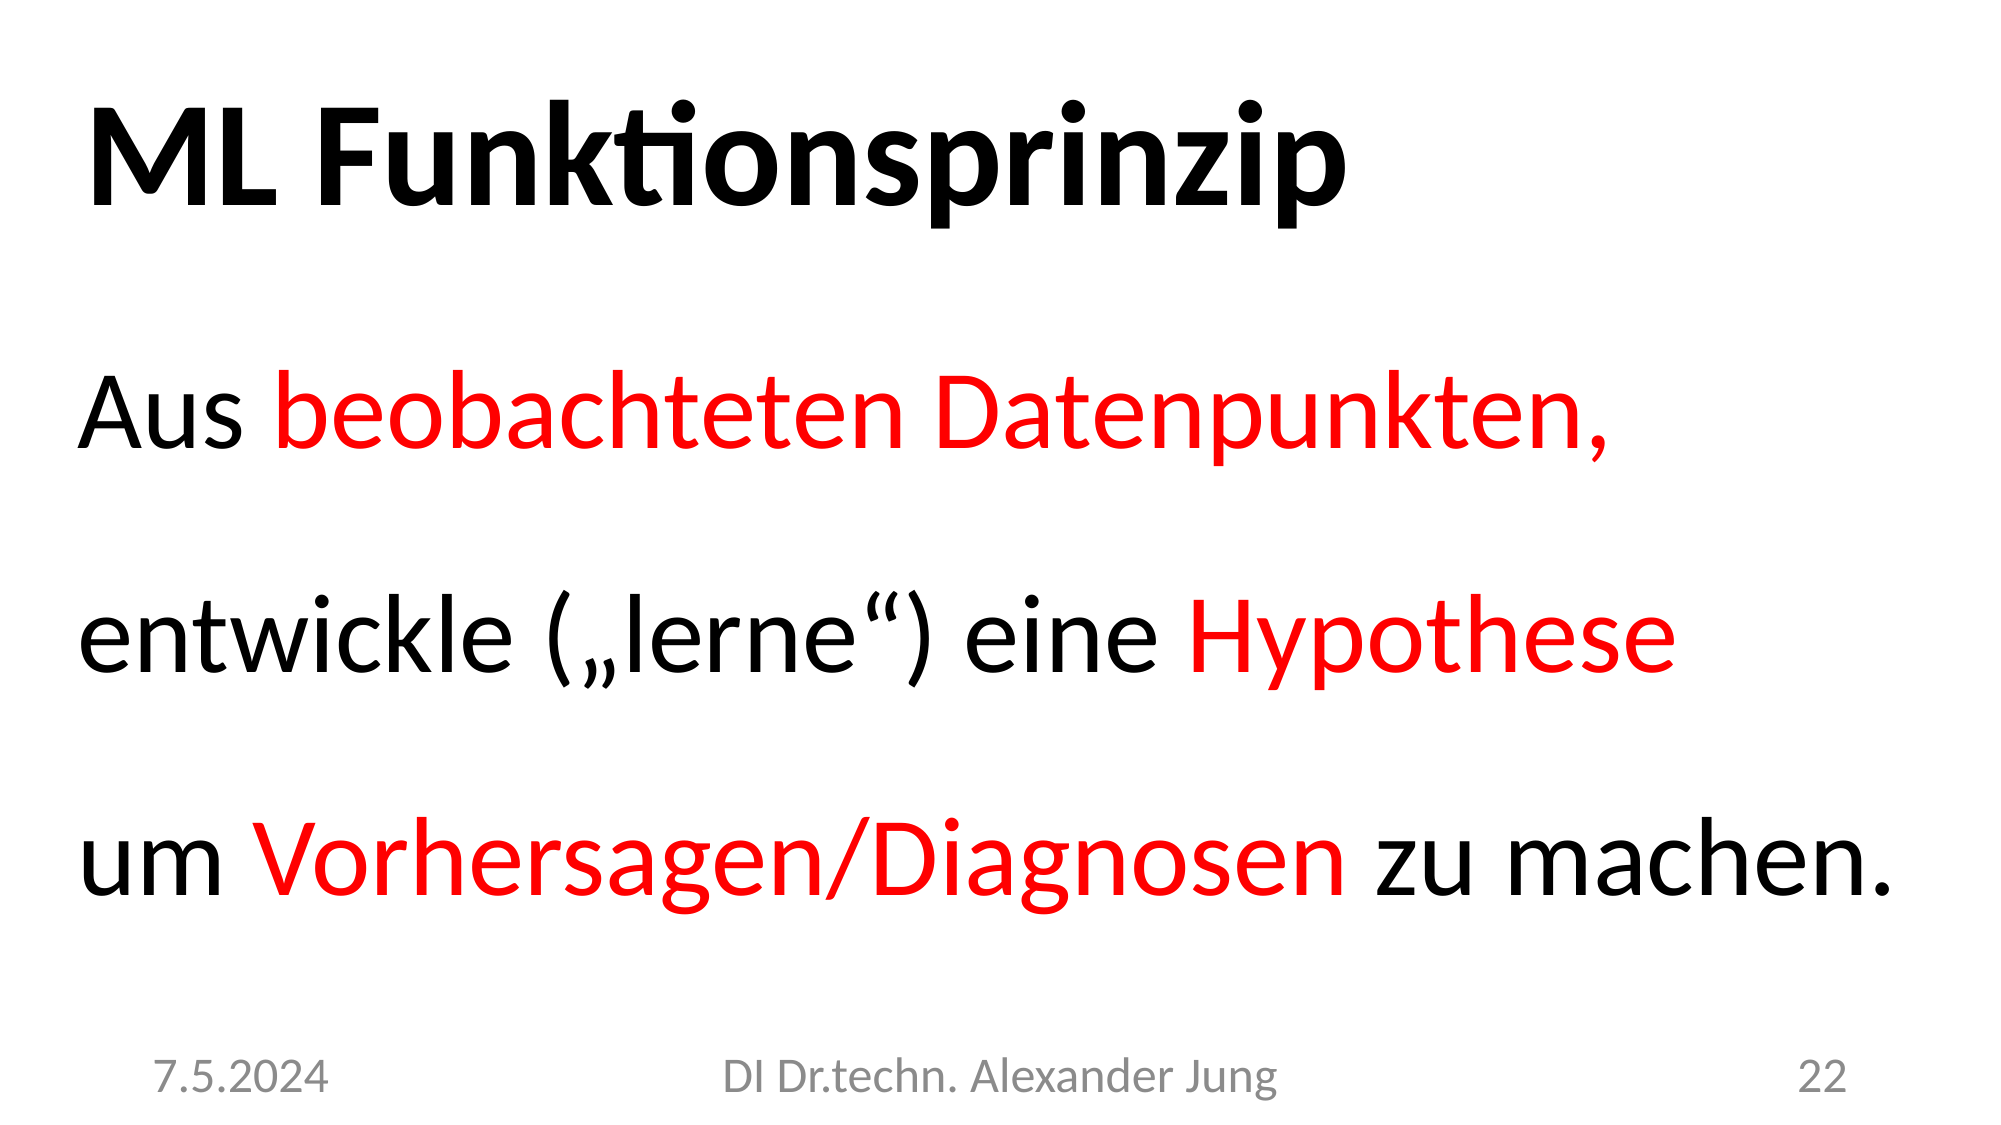

ML Funktionsprinzip
Aus beobachteten Datenpunkten,
entwickle („lerne“) eine Hypothese
um Vorhersagen/Diagnosen zu machen.
7.5.2024
DI Dr.techn. Alexander Jung
22